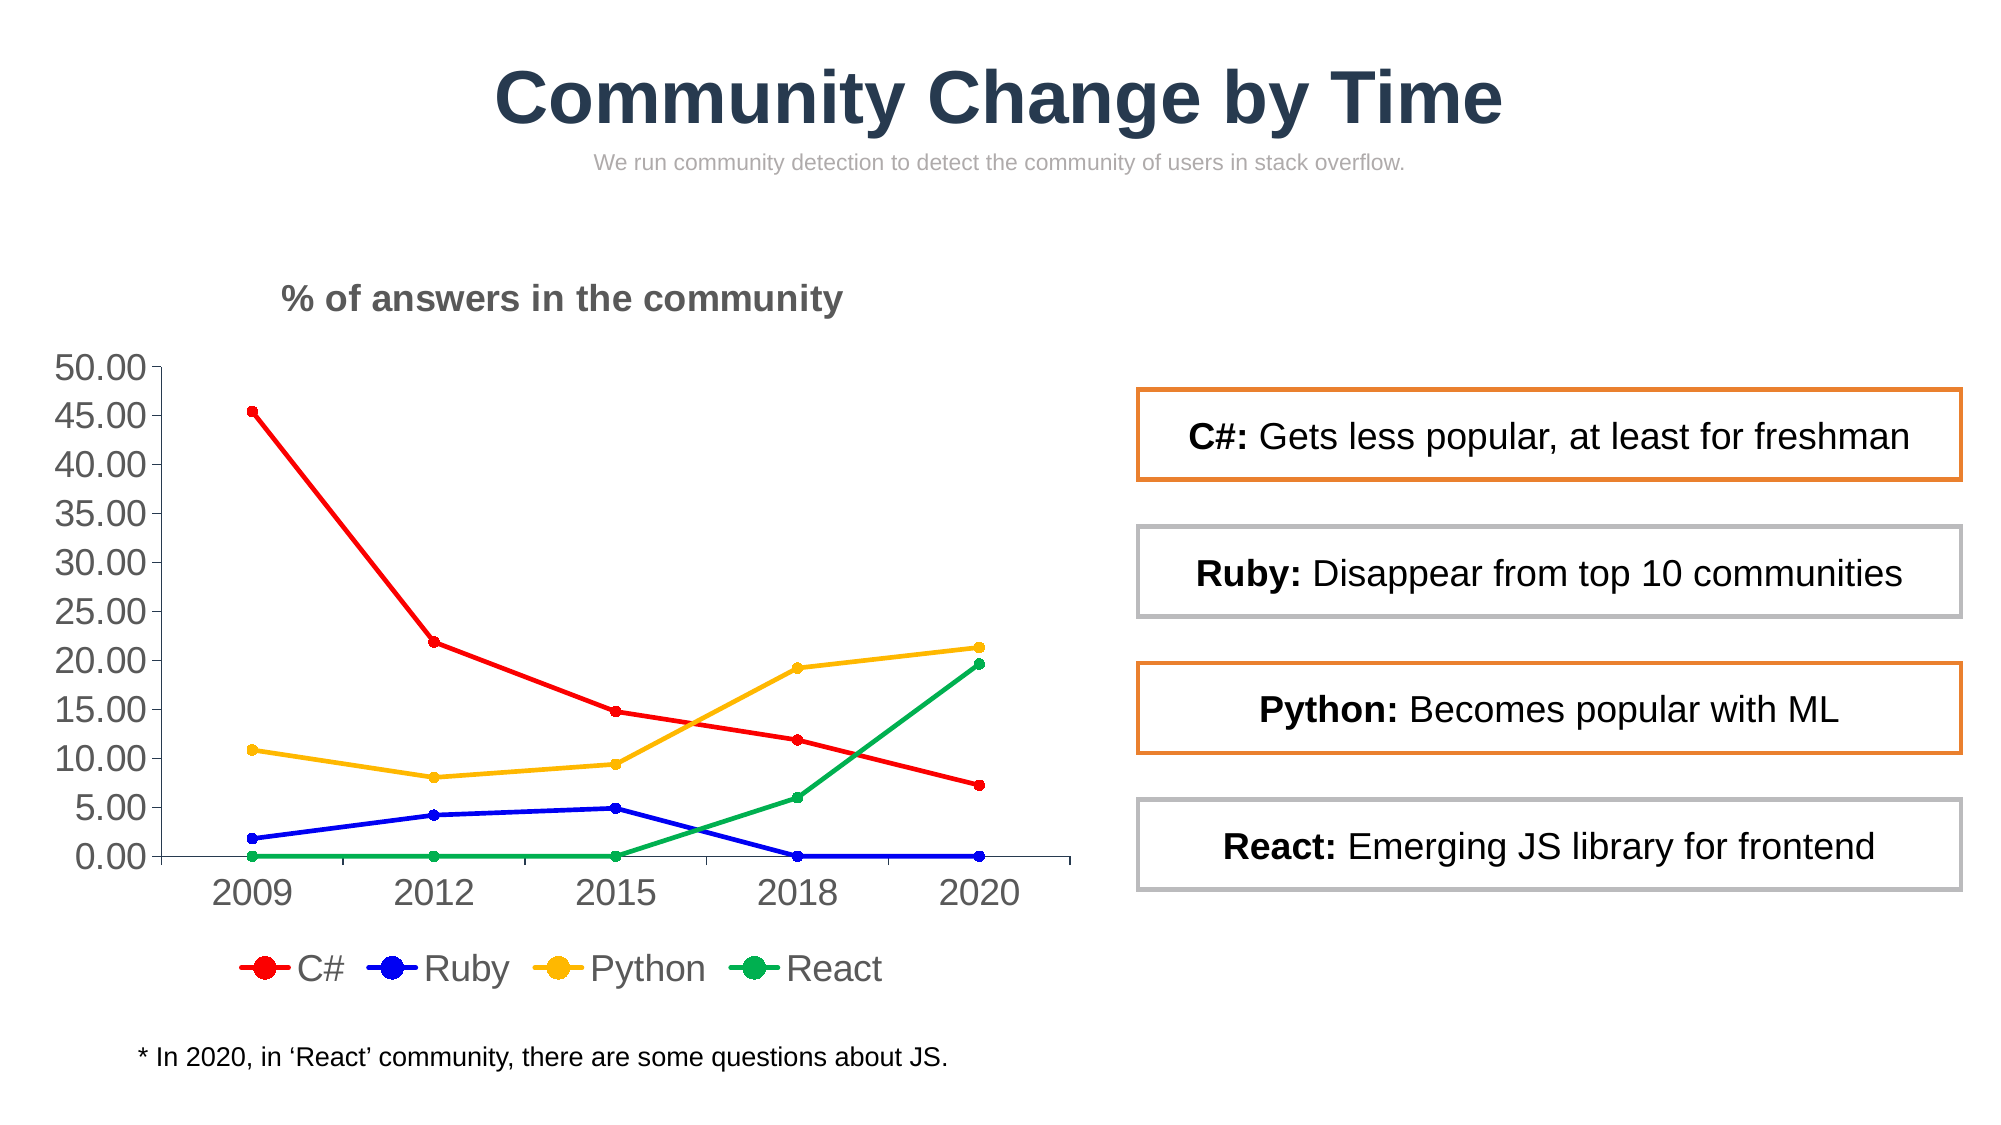

Community Change by Time
We run community detection to detect the community of users in stack overflow.

### Chart: % of answers in the community

| Category | C#​ | Ruby​ | Python​ | React​ |
|---|---|---|---|---|
| 2009​ | 45.44 | 1.8 | 10.86 | 0.0 |
| 2012​ | 21.89 | 4.2 | 8.05 | 0.0 |
| 2015​ | 14.79 | 4.91 | 9.4 | 0.0 |
| 2018​ | 11.88 | 0.0 | 19.22 | 5.98 |
| 2020​ | 7.26 | 0.0 | 21.33 | 19.64 |
C#: Gets less popular, at least for freshman
Ruby: Disappear from top 10 communities
Python: Becomes popular with ML
React: Emerging JS library for frontend
* In 2020, in ‘React’ community, there are some questions about JS.